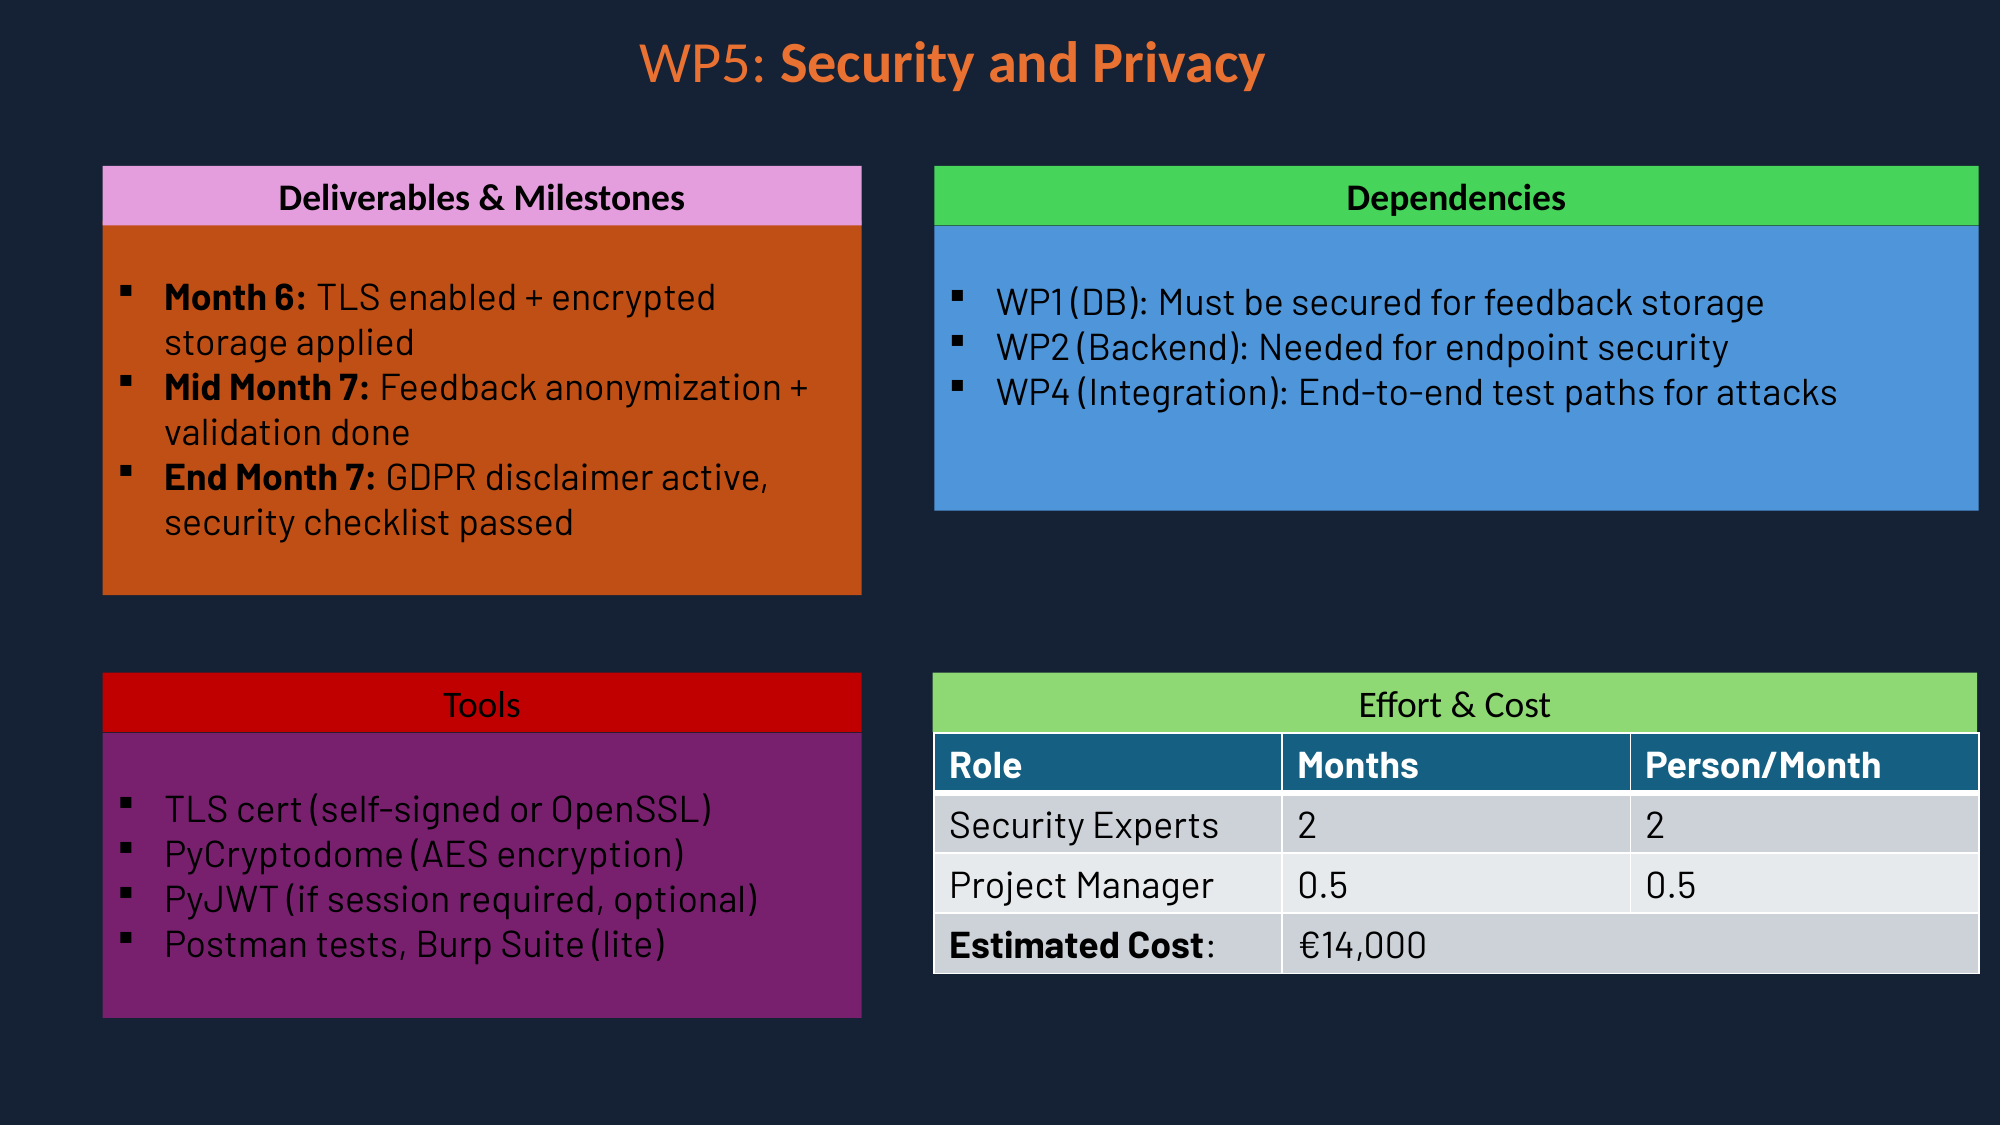

WP5: Security and Privacy
Deliverables & Milestones

Month 6: TLS enabled + encrypted storage applied
Mid Month 7: Feedback anonymization + validation done
End Month 7: GDPR disclaimer active, security checklist passed

Dependencies

WP1 (DB): Must be secured for feedback storage
WP2 (Backend): Needed for endpoint security
WP4 (Integration): End-to-end test paths for attacks

Tools

TLS cert (self-signed or OpenSSL)
PyCryptodome (AES encryption)
PyJWT (if session required, optional)
Postman tests, Burp Suite (lite)

Effort & Cost
| Role | Months | Person/Month |
| --- | --- | --- |
| Security Experts | 2 | 2 |
| Project Manager | 0.5 | 0.5 |
| Estimated Cost: | €14,000 |  |